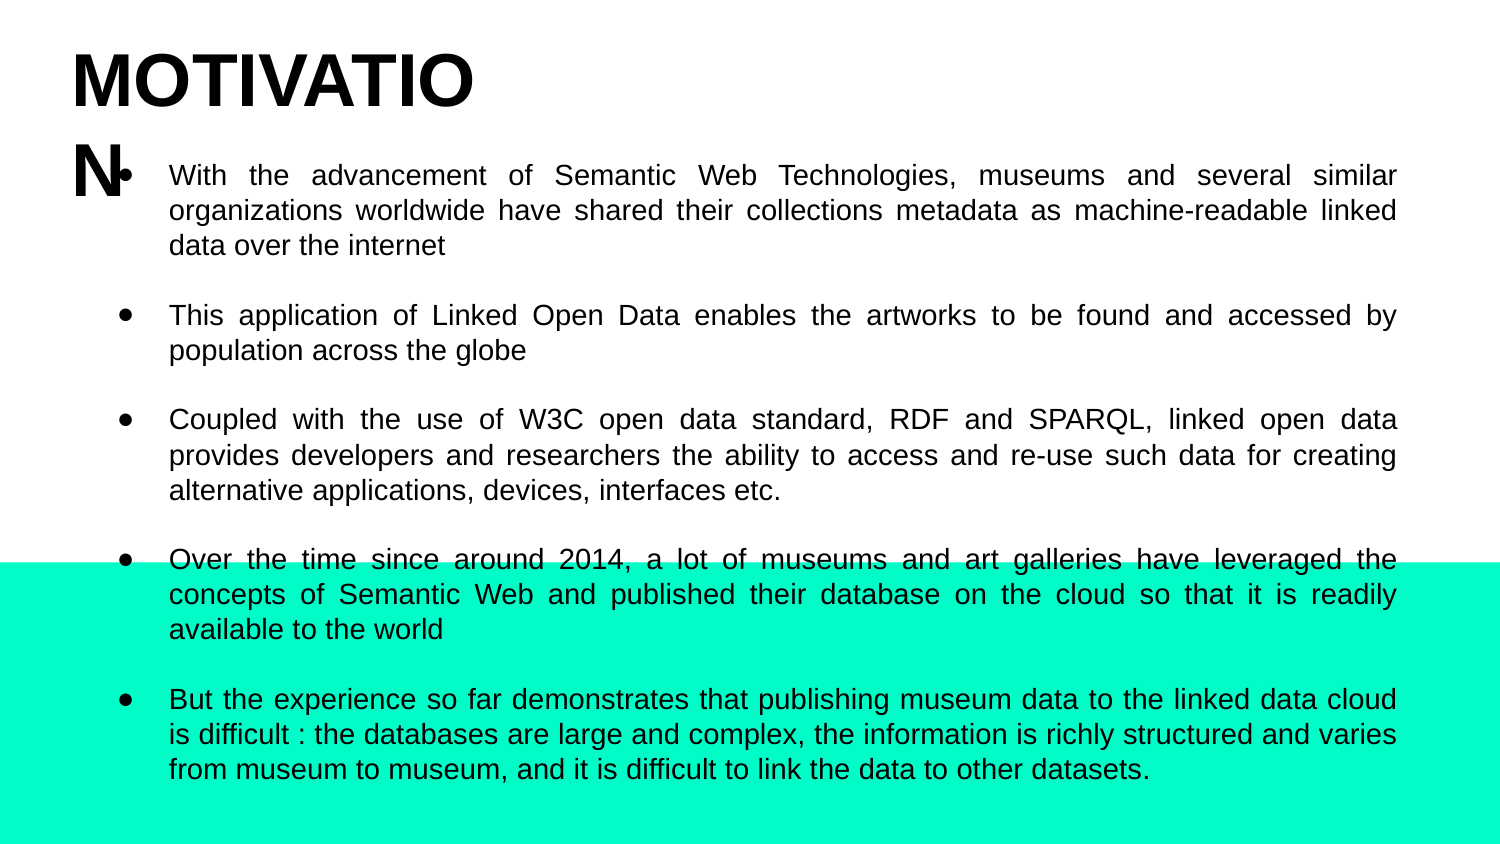

MOTIVATION
With the advancement of Semantic Web Technologies, museums and several similar organizations worldwide have shared their collections metadata as machine-readable linked data over the internet

This application of Linked Open Data enables the artworks to be found and accessed by population across the globe

Coupled with the use of W3C open data standard, RDF and SPARQL, linked open data provides developers and researchers the ability to access and re-use such data for creating alternative applications, devices, interfaces etc.

Over the time since around 2014, a lot of museums and art galleries have leveraged the concepts of Semantic Web and published their database on the cloud so that it is readily available to the world

But the experience so far demonstrates that publishing museum data to the linked data cloud is difficult : the databases are large and complex, the information is richly structured and varies from museum to museum, and it is difficult to link the data to other datasets.